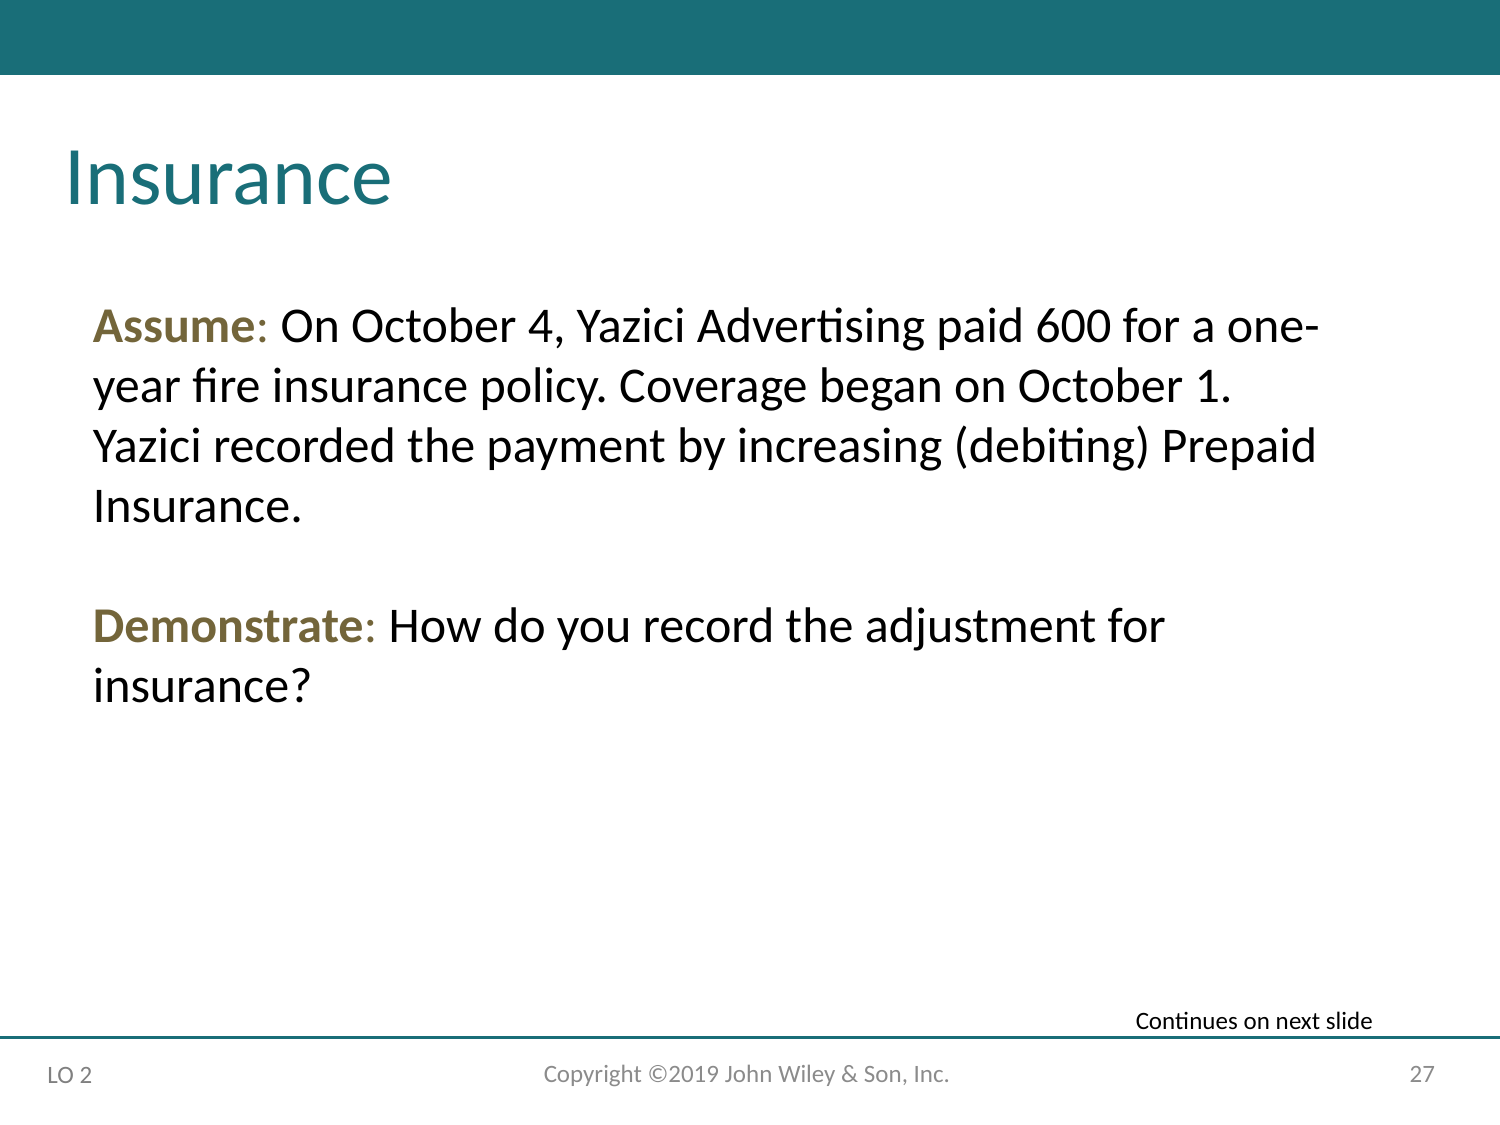

# Insurance
Assume: On October 4, Yazici Advertising paid 600 for a one-year fire insurance policy. Coverage began on October 1. Yazici recorded the payment by increasing (debiting) Prepaid Insurance.

Demonstrate: How do you record the adjustment for insurance?

Continues on next slide
Copyright ©2019 John Wiley & Son, Inc.
27
LO 2